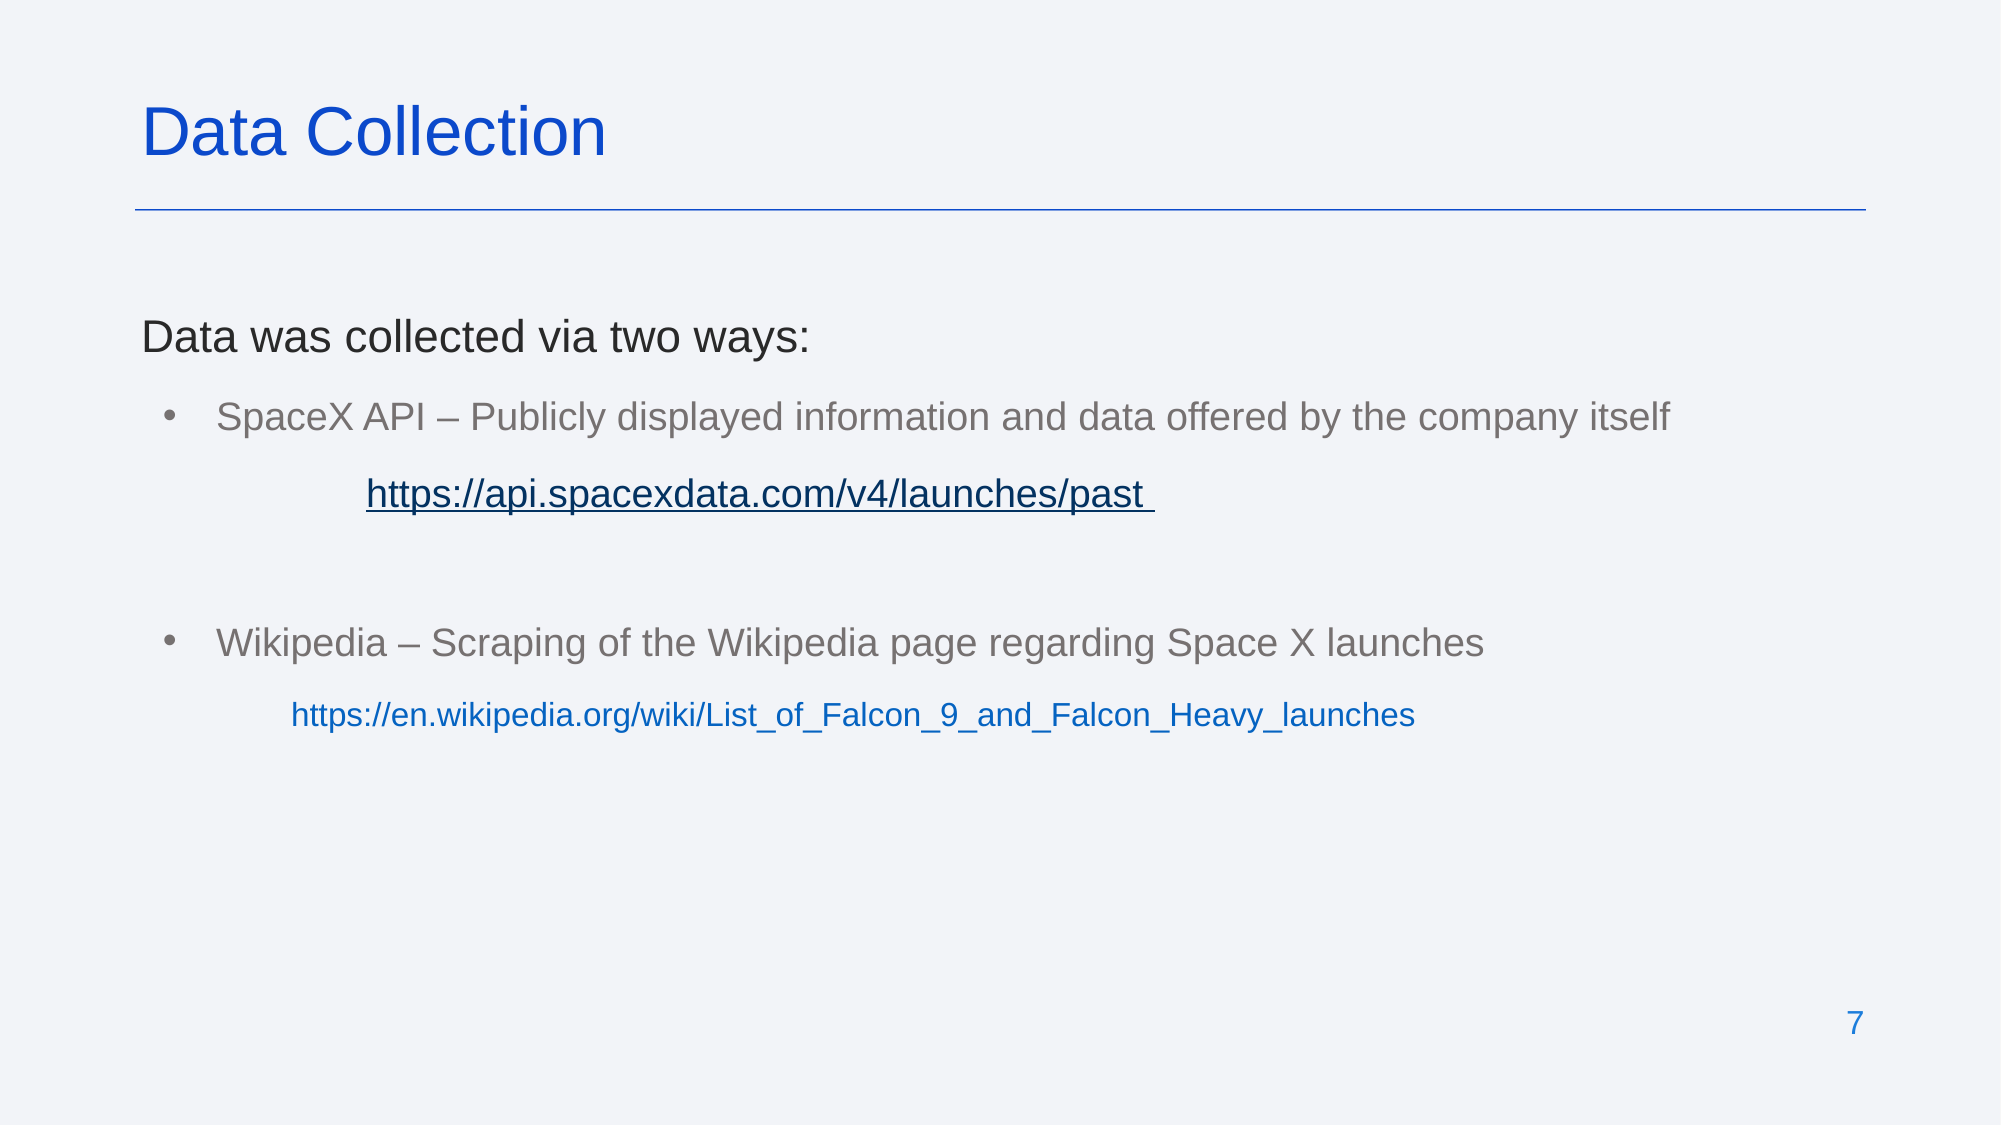

Data Collection
Data was collected via two ways:
SpaceX API – Publicly displayed information and data offered by the company itself
	https://api.spacexdata.com/v4/launches/past

Wikipedia – Scraping of the Wikipedia page regarding Space X launches
https://en.wikipedia.org/wiki/List_of_Falcon_9_and_Falcon_Heavy_launches
7